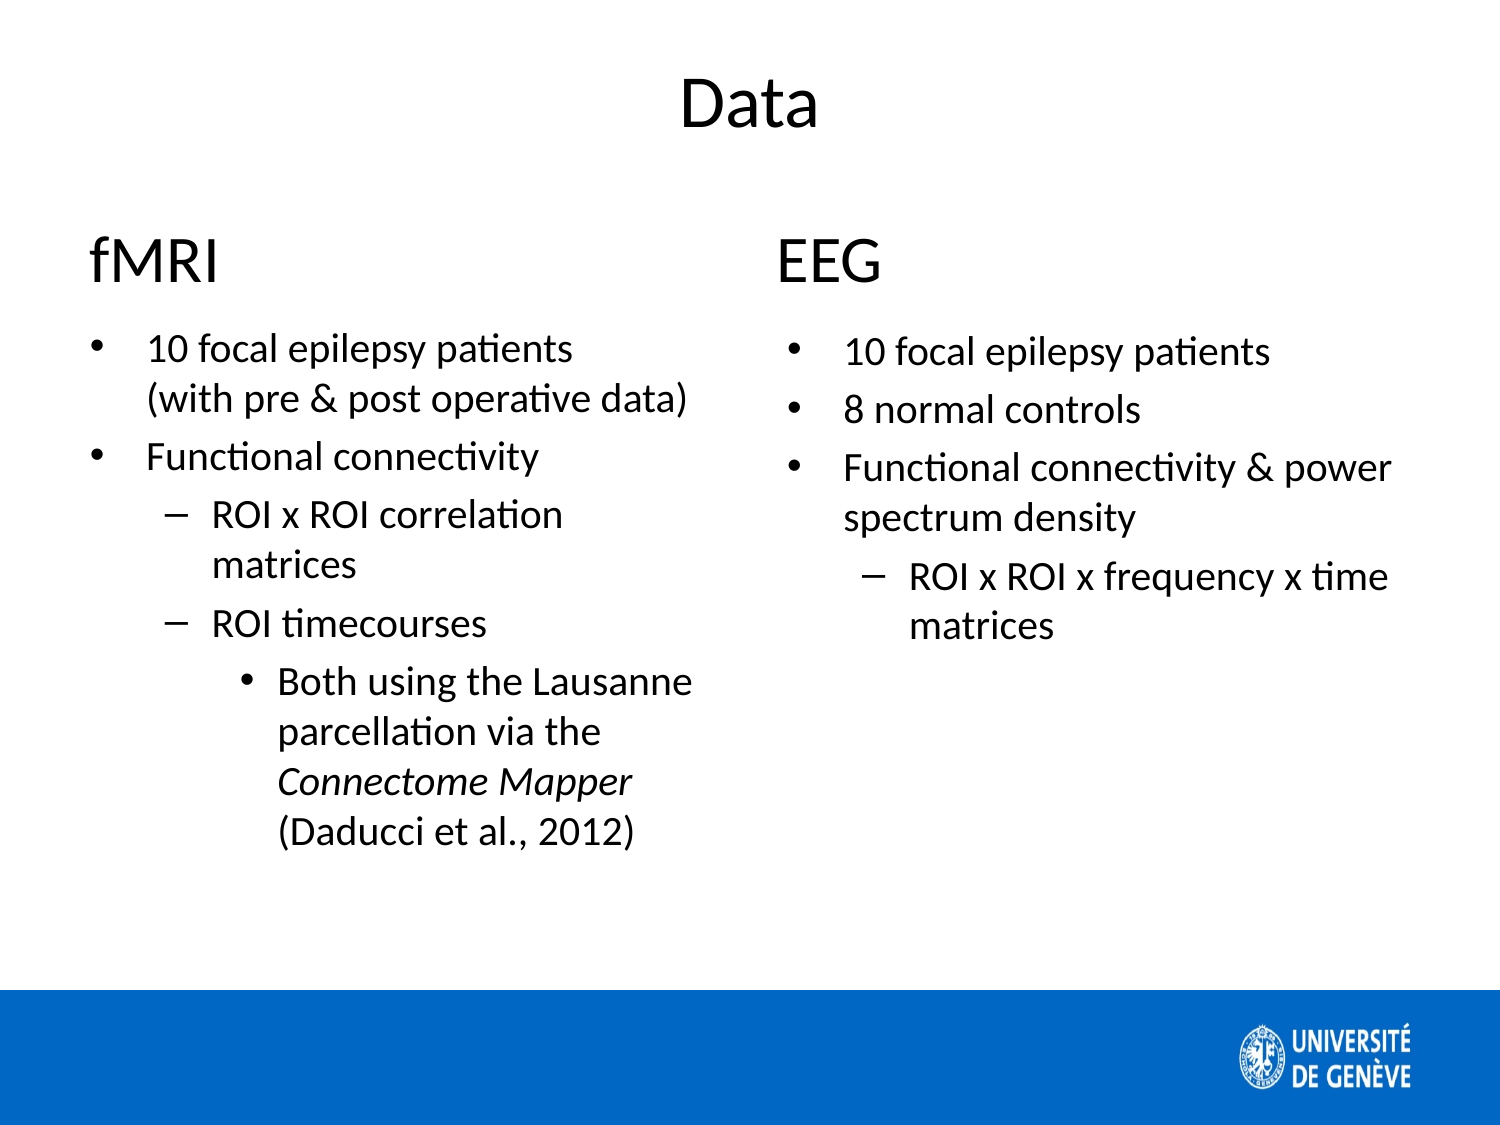

Data
fMRI
EEG
10 focal epilepsy patients        (with pre & post operative data)
Functional connectivity
ROI x ROI correlation matrices
ROI timecourses
Both using the Lausanne parcellation via the Connectome Mapper (Daducci et al., 2012)
10 focal epilepsy patients
8 normal controls
Functional connectivity & power spectrum density
ROI x ROI x frequency x time matrices